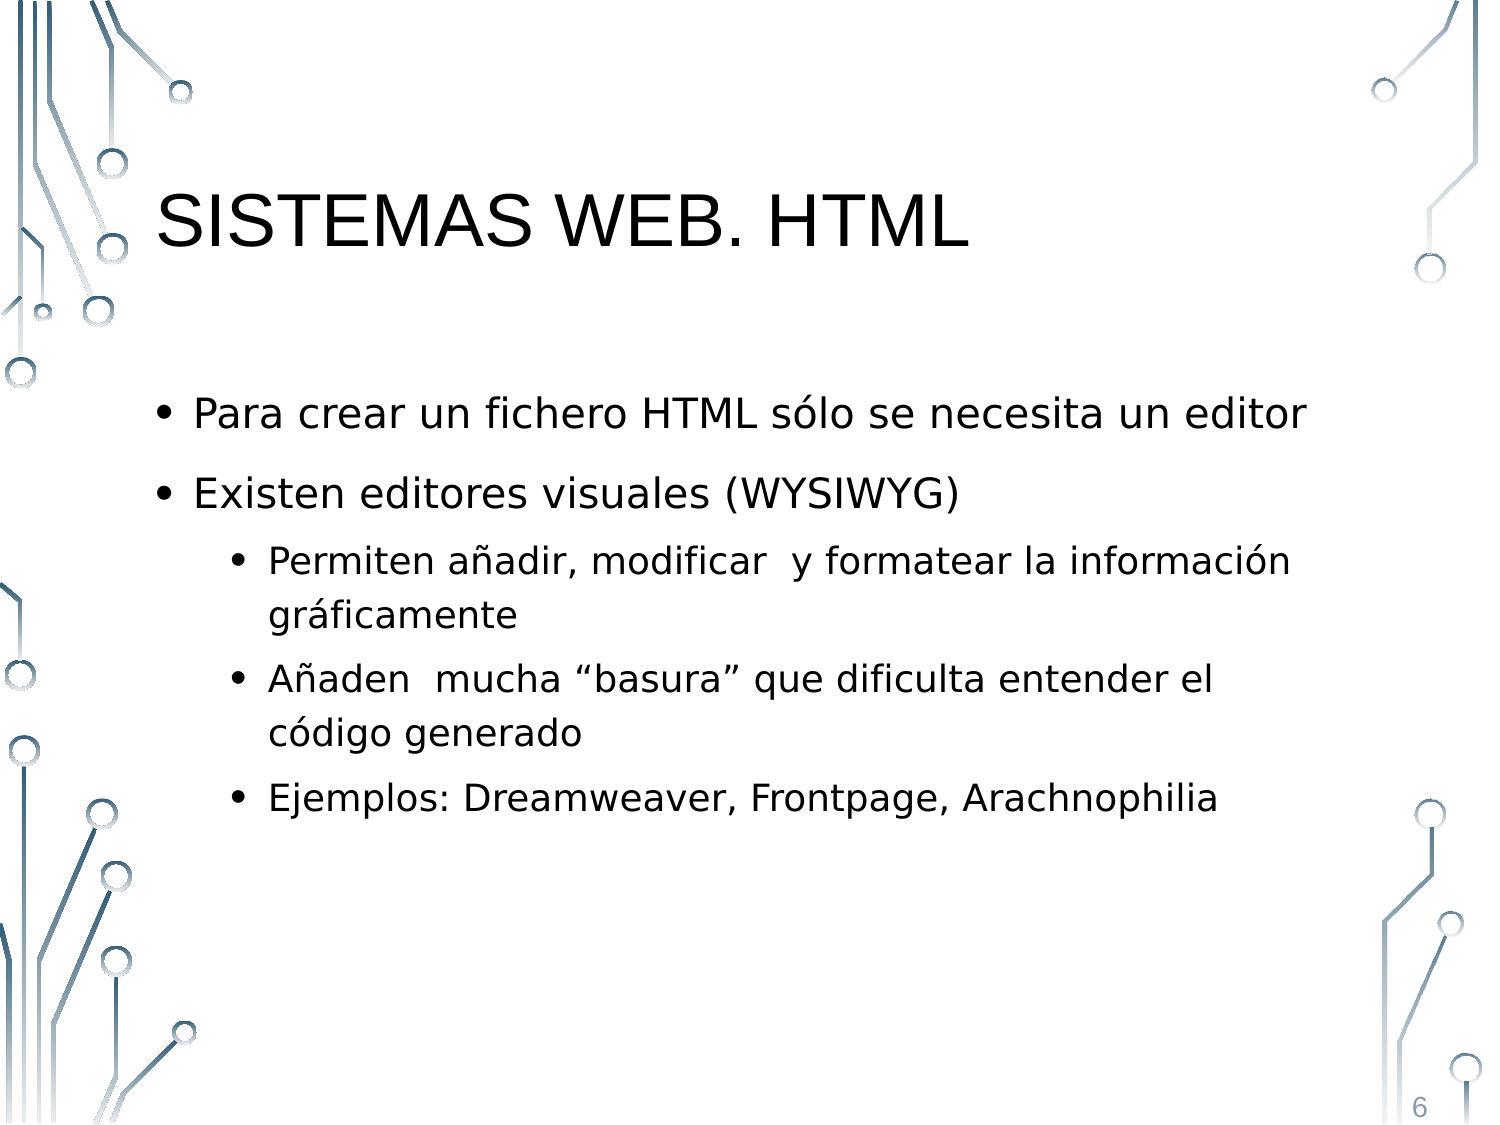

# Sistemas Web. HTML
Para crear un fichero HTML sólo se necesita un editor
Existen editores visuales (WYSIWYG)
Permiten añadir, modificar  y formatear la información gráficamente
Añaden  mucha “basura” que dificulta entender el código generado
Ejemplos: Dreamweaver, Frontpage, Arachnophilia